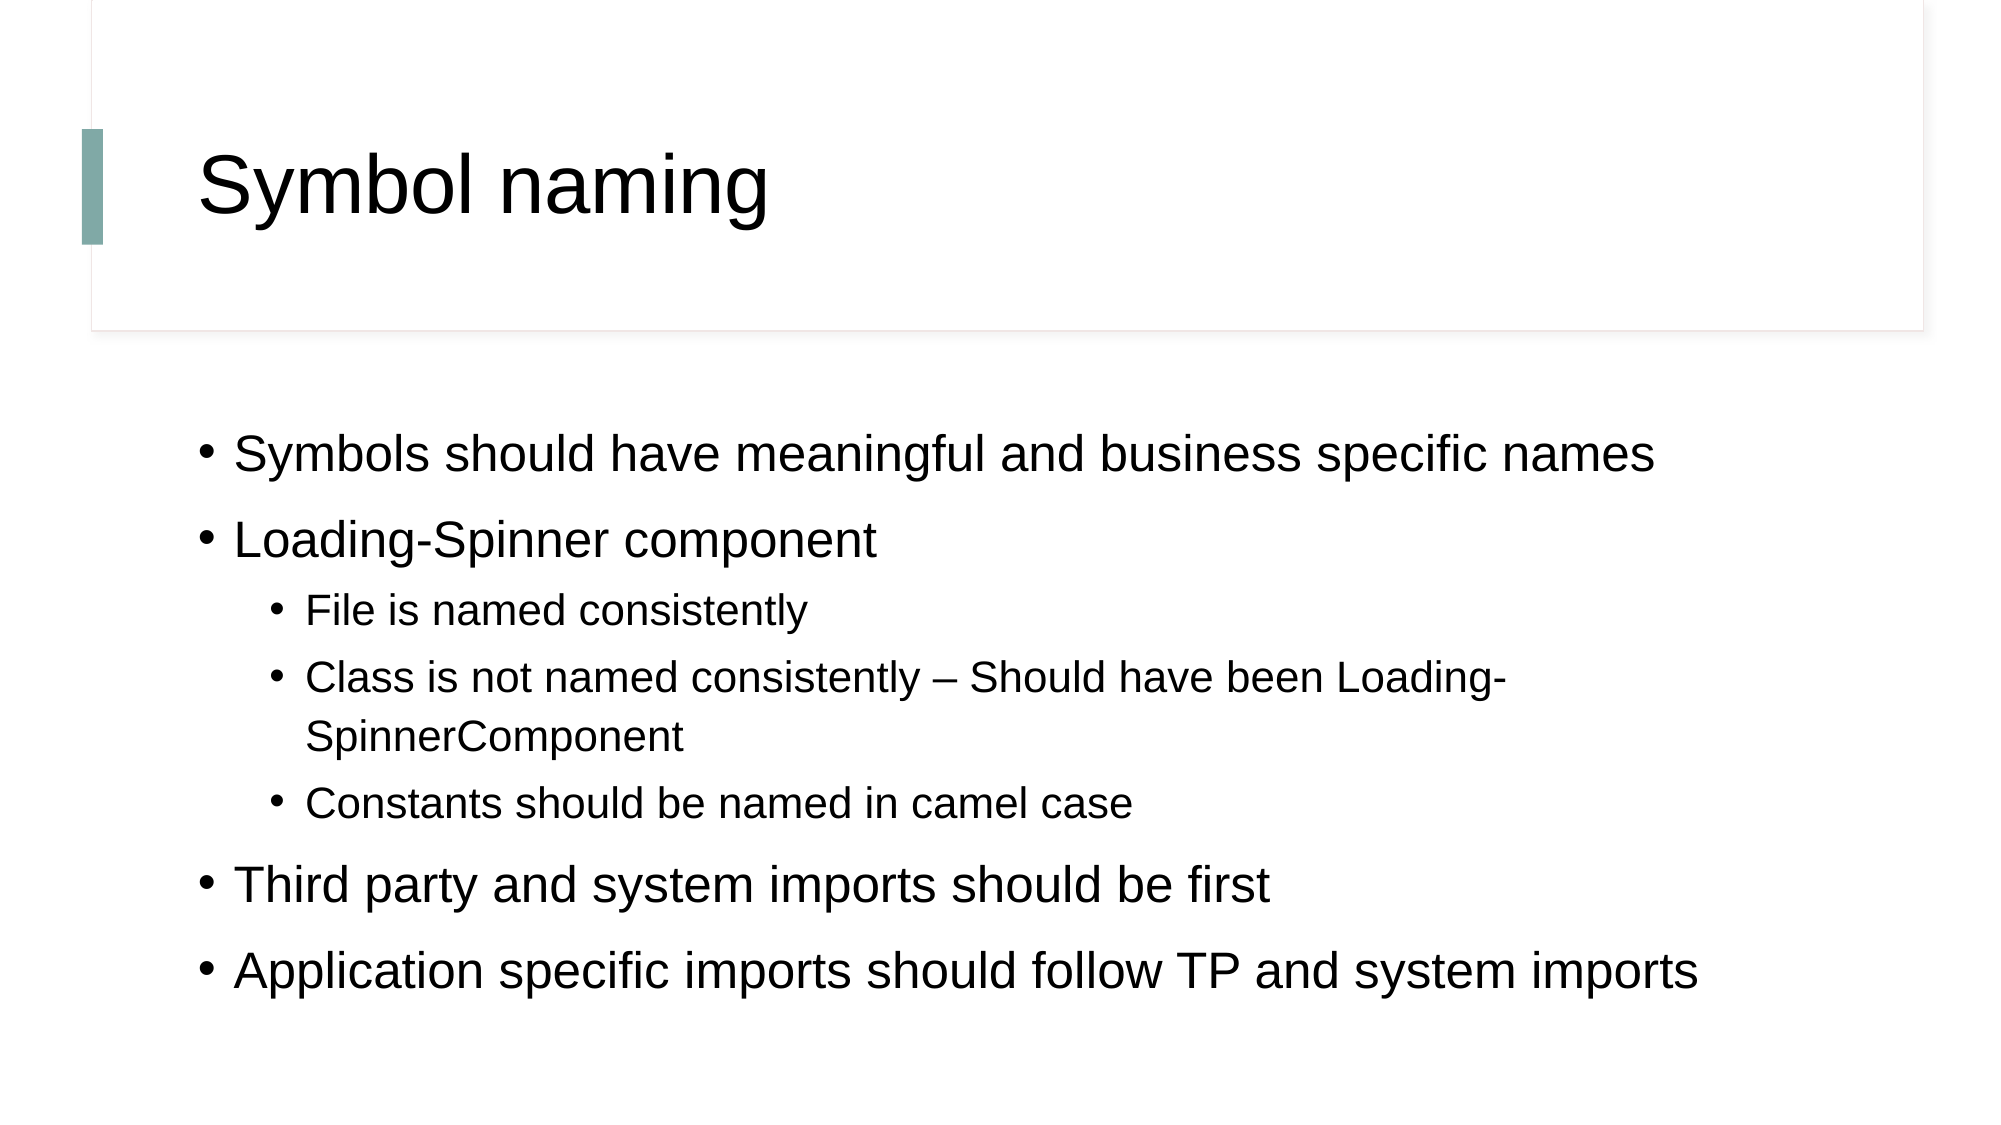

# Symbol naming
Symbols should have meaningful and business specific names
Loading-Spinner component
File is named consistently
Class is not named consistently – Should have been Loading-SpinnerComponent
Constants should be named in camel case
Third party and system imports should be first
Application specific imports should follow TP and system imports